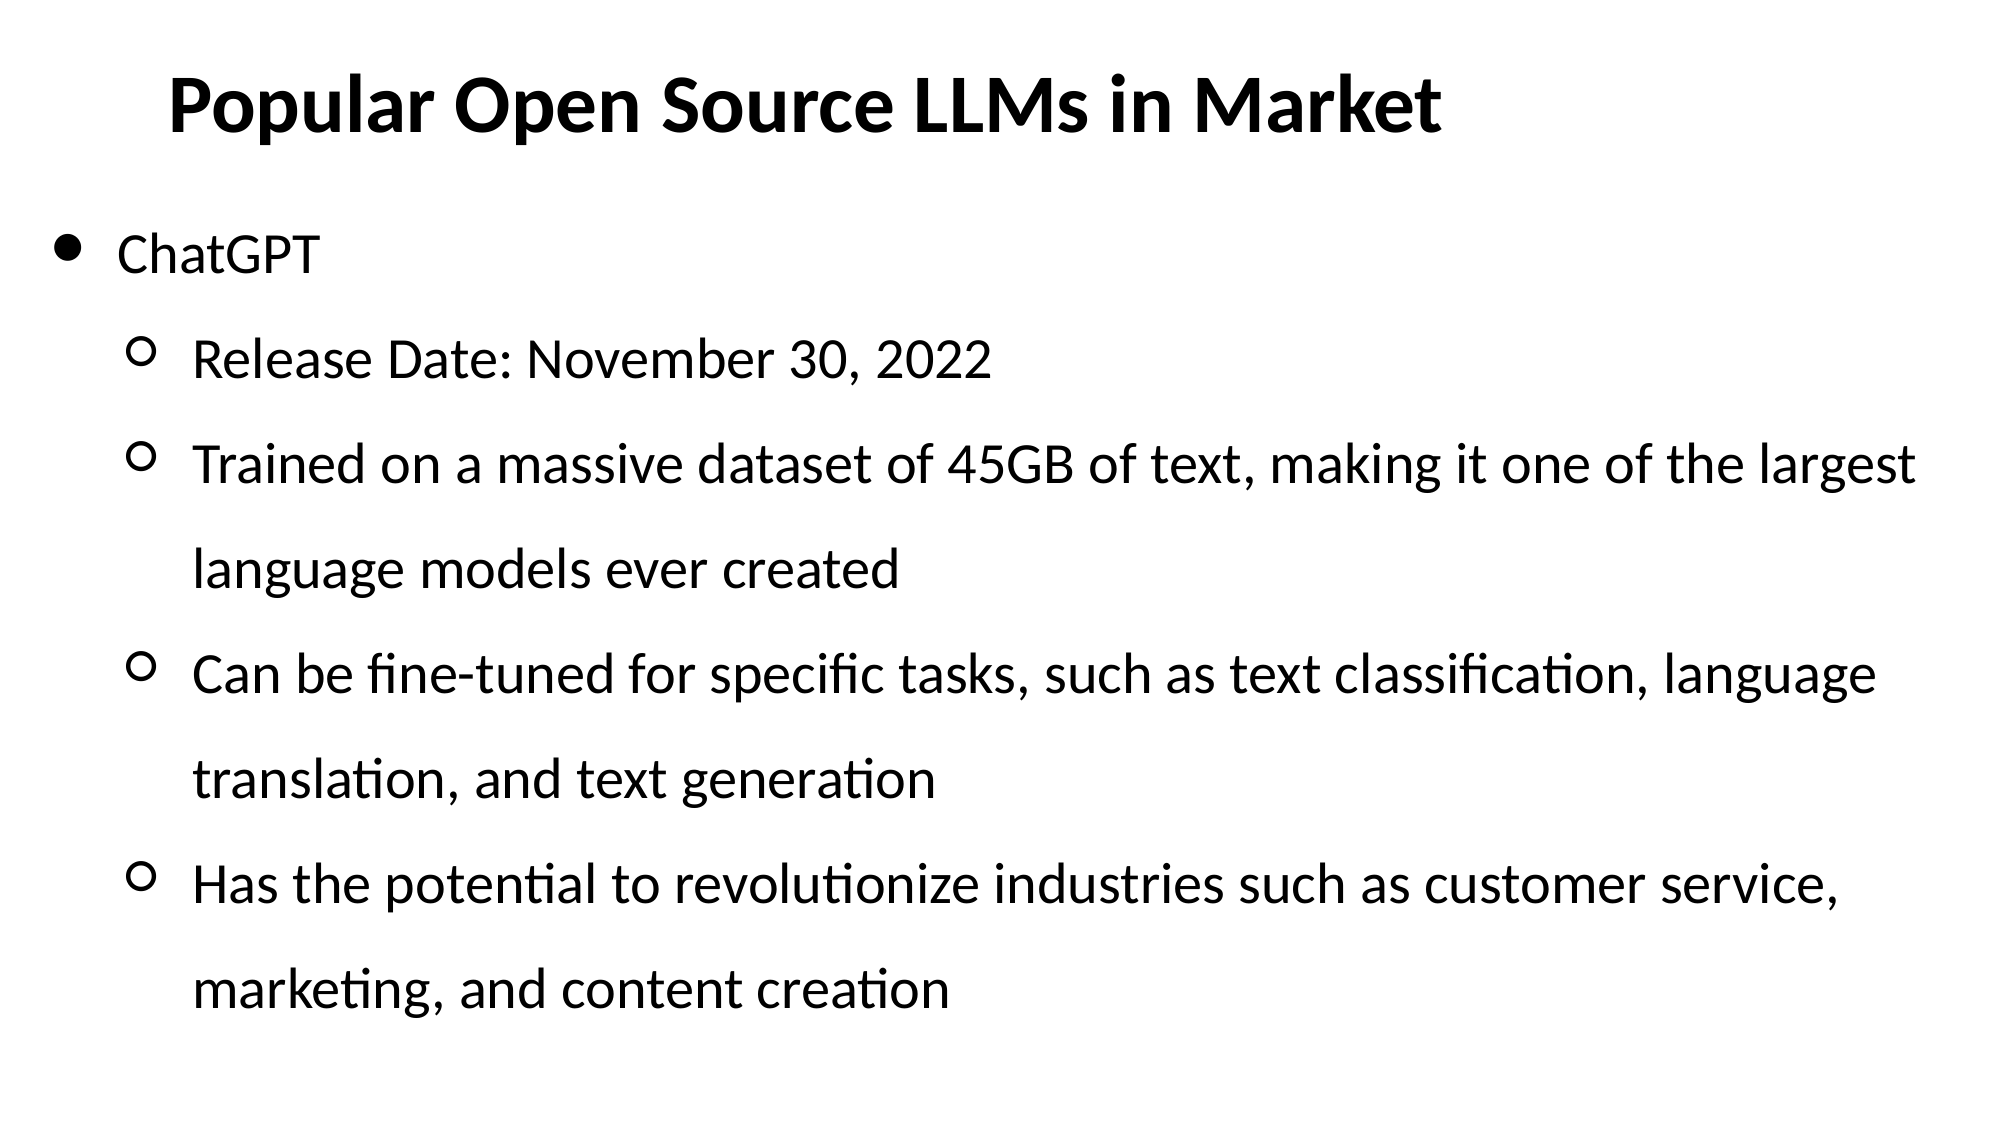

Popular Open Source LLMs in Market
ChatGPT
Release Date: November 30, 2022
Trained on a massive dataset of 45GB of text, making it one of the largest language models ever created
Can be fine-tuned for specific tasks, such as text classification, language translation, and text generation
Has the potential to revolutionize industries such as customer service, marketing, and content creation